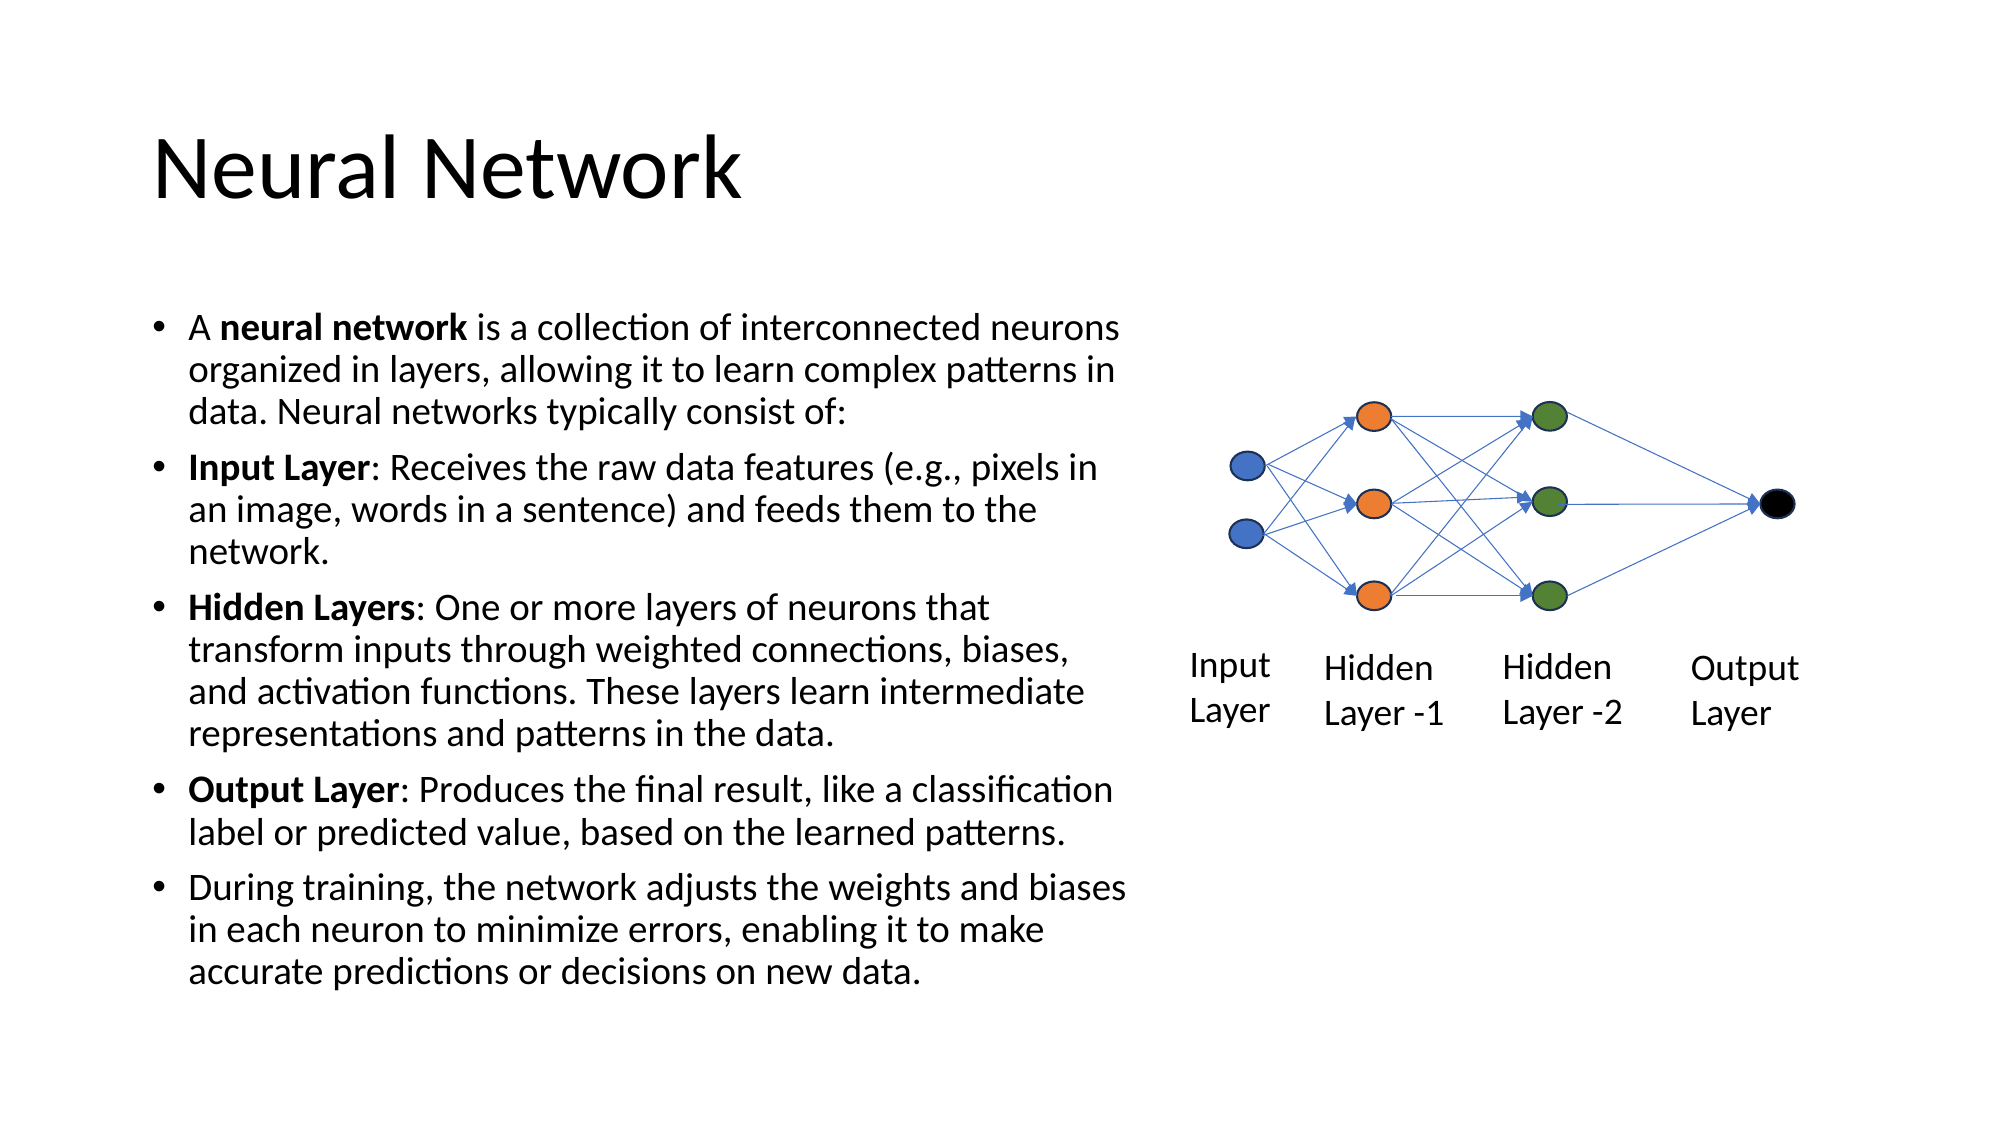

# Neural Network
A neural network is a collection of interconnected neurons organized in layers, allowing it to learn complex patterns in data. Neural networks typically consist of:
Input Layer: Receives the raw data features (e.g., pixels in an image, words in a sentence) and feeds them to the network.
Hidden Layers: One or more layers of neurons that transform inputs through weighted connections, biases, and activation functions. These layers learn intermediate representations and patterns in the data.
Output Layer: Produces the final result, like a classification label or predicted value, based on the learned patterns.
During training, the network adjusts the weights and biases in each neuron to minimize errors, enabling it to make accurate predictions or decisions on new data.

Input Layer
Hidden Layer -2
Hidden Layer -1
Output Layer